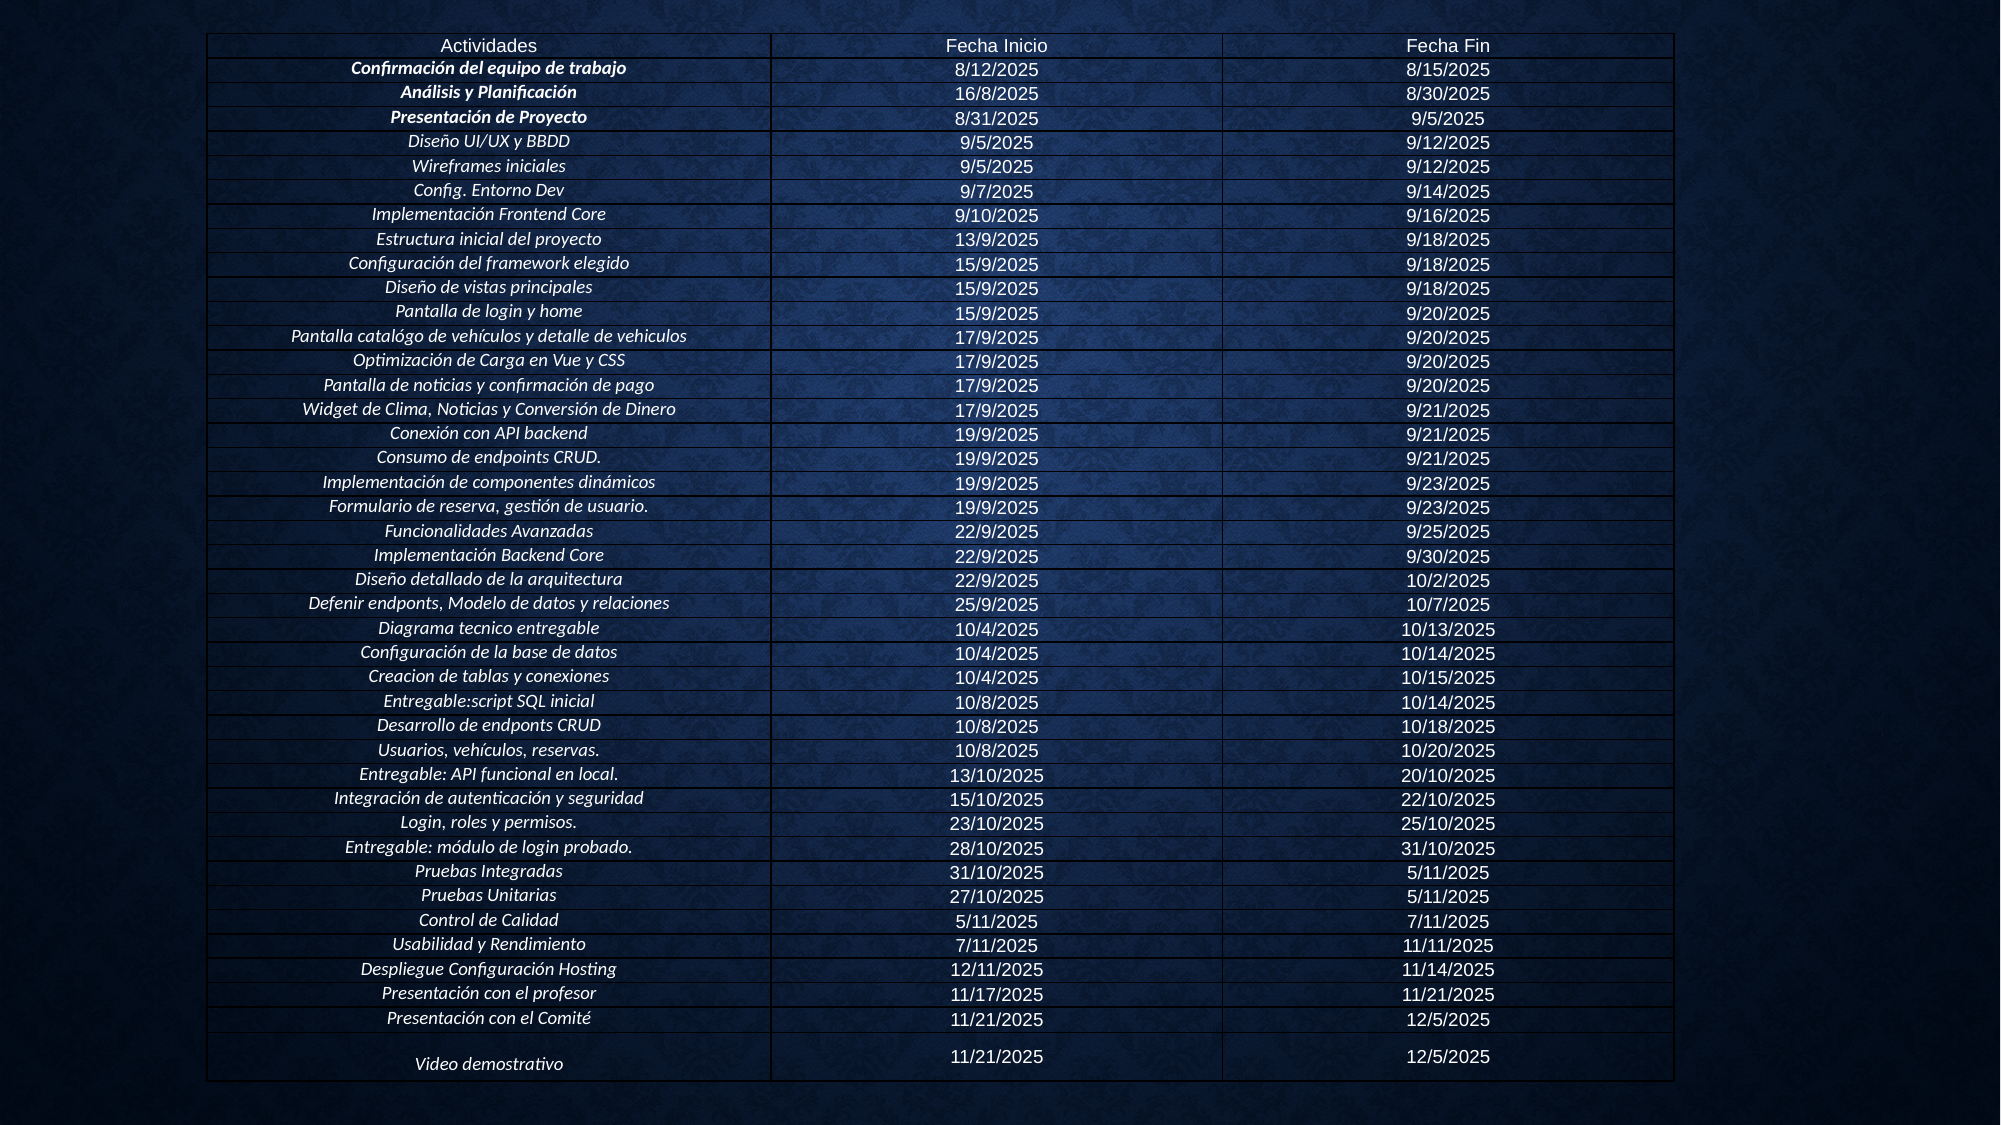

| Actividades | Fecha Inicio | Fecha Fin |
| --- | --- | --- |
| Confirmación del equipo de trabajo | 8/12/2025 | 8/15/2025 |
| Análisis y Planificación | 16/8/2025 | 8/30/2025 |
| Presentación de Proyecto | 8/31/2025 | 9/5/2025 |
| Diseño UI/UX y BBDD | 9/5/2025 | 9/12/2025 |
| Wireframes iniciales | 9/5/2025 | 9/12/2025 |
| Config. Entorno Dev | 9/7/2025 | 9/14/2025 |
| Implementación Frontend Core | 9/10/2025 | 9/16/2025 |
| Estructura inicial del proyecto | 13/9/2025 | 9/18/2025 |
| Configuración del framework elegido | 15/9/2025 | 9/18/2025 |
| Diseño de vistas principales | 15/9/2025 | 9/18/2025 |
| Pantalla de login y home | 15/9/2025 | 9/20/2025 |
| Pantalla catalógo de vehículos y detalle de vehiculos | 17/9/2025 | 9/20/2025 |
| Optimización de Carga en Vue y CSS | 17/9/2025 | 9/20/2025 |
| Pantalla de noticias y confirmación de pago | 17/9/2025 | 9/20/2025 |
| Widget de Clima, Noticias y Conversión de Dinero | 17/9/2025 | 9/21/2025 |
| Conexión con API backend | 19/9/2025 | 9/21/2025 |
| Consumo de endpoints CRUD. | 19/9/2025 | 9/21/2025 |
| Implementación de componentes dinámicos | 19/9/2025 | 9/23/2025 |
| Formulario de reserva, gestión de usuario. | 19/9/2025 | 9/23/2025 |
| Funcionalidades Avanzadas | 22/9/2025 | 9/25/2025 |
| Implementación Backend Core | 22/9/2025 | 9/30/2025 |
| Diseño detallado de la arquitectura | 22/9/2025 | 10/2/2025 |
| Defenir endponts, Modelo de datos y relaciones | 25/9/2025 | 10/7/2025 |
| Diagrama tecnico entregable | 10/4/2025 | 10/13/2025 |
| Configuración de la base de datos | 10/4/2025 | 10/14/2025 |
| Creacion de tablas y conexiones | 10/4/2025 | 10/15/2025 |
| Entregable:script SQL inicial | 10/8/2025 | 10/14/2025 |
| Desarrollo de endponts CRUD | 10/8/2025 | 10/18/2025 |
| Usuarios, vehículos, reservas. | 10/8/2025 | 10/20/2025 |
| Entregable: API funcional en local. | 13/10/2025 | 20/10/2025 |
| Integración de autenticación y seguridad | 15/10/2025 | 22/10/2025 |
| Login, roles y permisos. | 23/10/2025 | 25/10/2025 |
| Entregable: módulo de login probado. | 28/10/2025 | 31/10/2025 |
| Pruebas Integradas | 31/10/2025 | 5/11/2025 |
| Pruebas Unitarias | 27/10/2025 | 5/11/2025 |
| Control de Calidad | 5/11/2025 | 7/11/2025 |
| Usabilidad y Rendimiento | 7/11/2025 | 11/11/2025 |
| Despliegue Configuración Hosting | 12/11/2025 | 11/14/2025 |
| Presentación con el profesor | 11/17/2025 | 11/21/2025 |
| Presentación con el Comité | 11/21/2025 | 12/5/2025 |
| Video demostrativo | 11/21/2025 | 12/5/2025 |